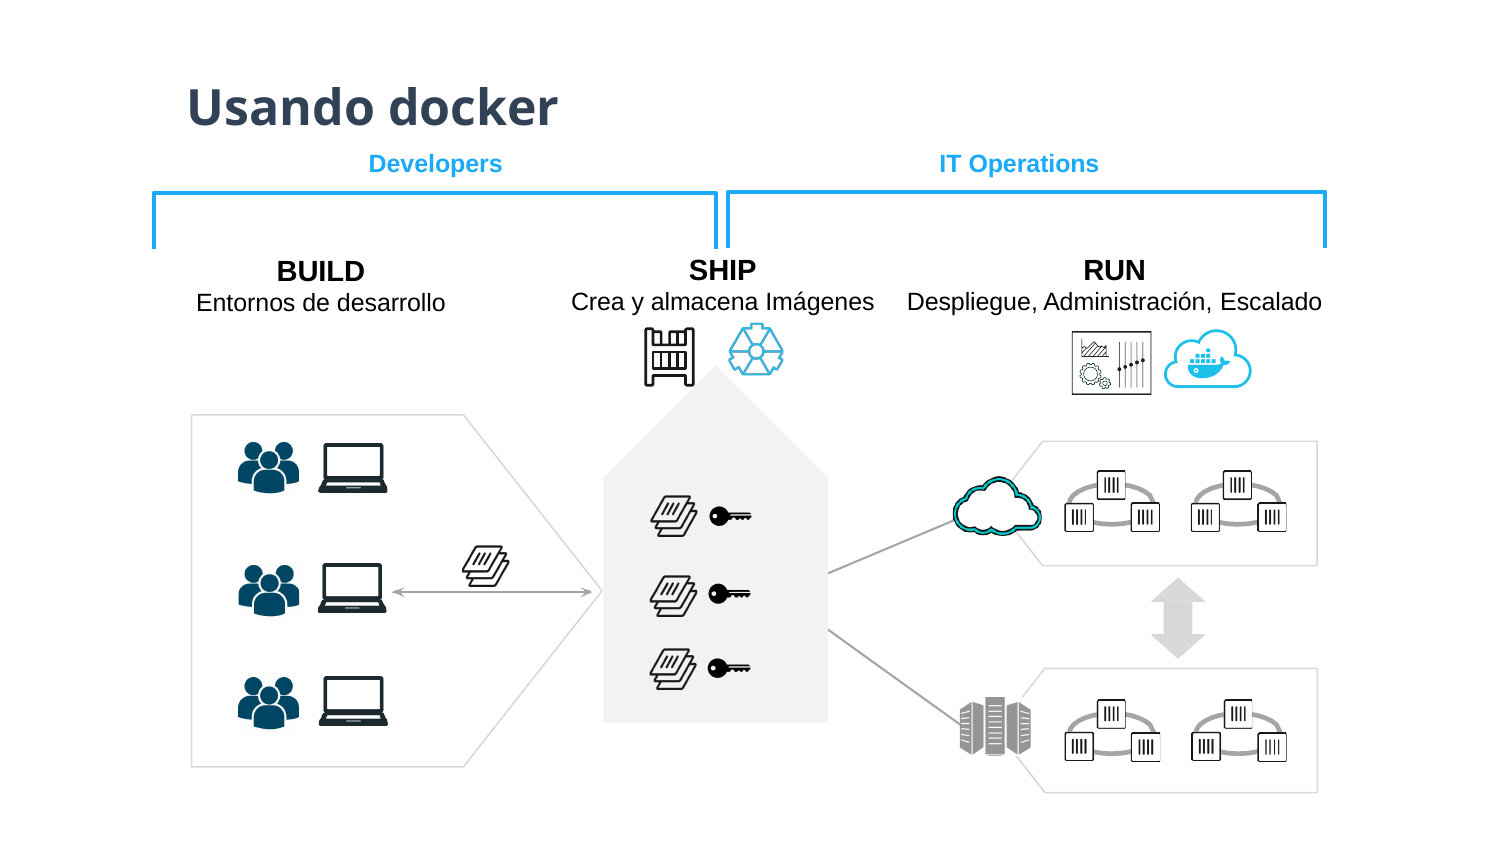

# Usando docker
Developers	IT Operations

SHIP
Crea y almacena Imágenes
RUN
Despliegue, Administración, Escalado
BUILD
Entornos de desarrollo